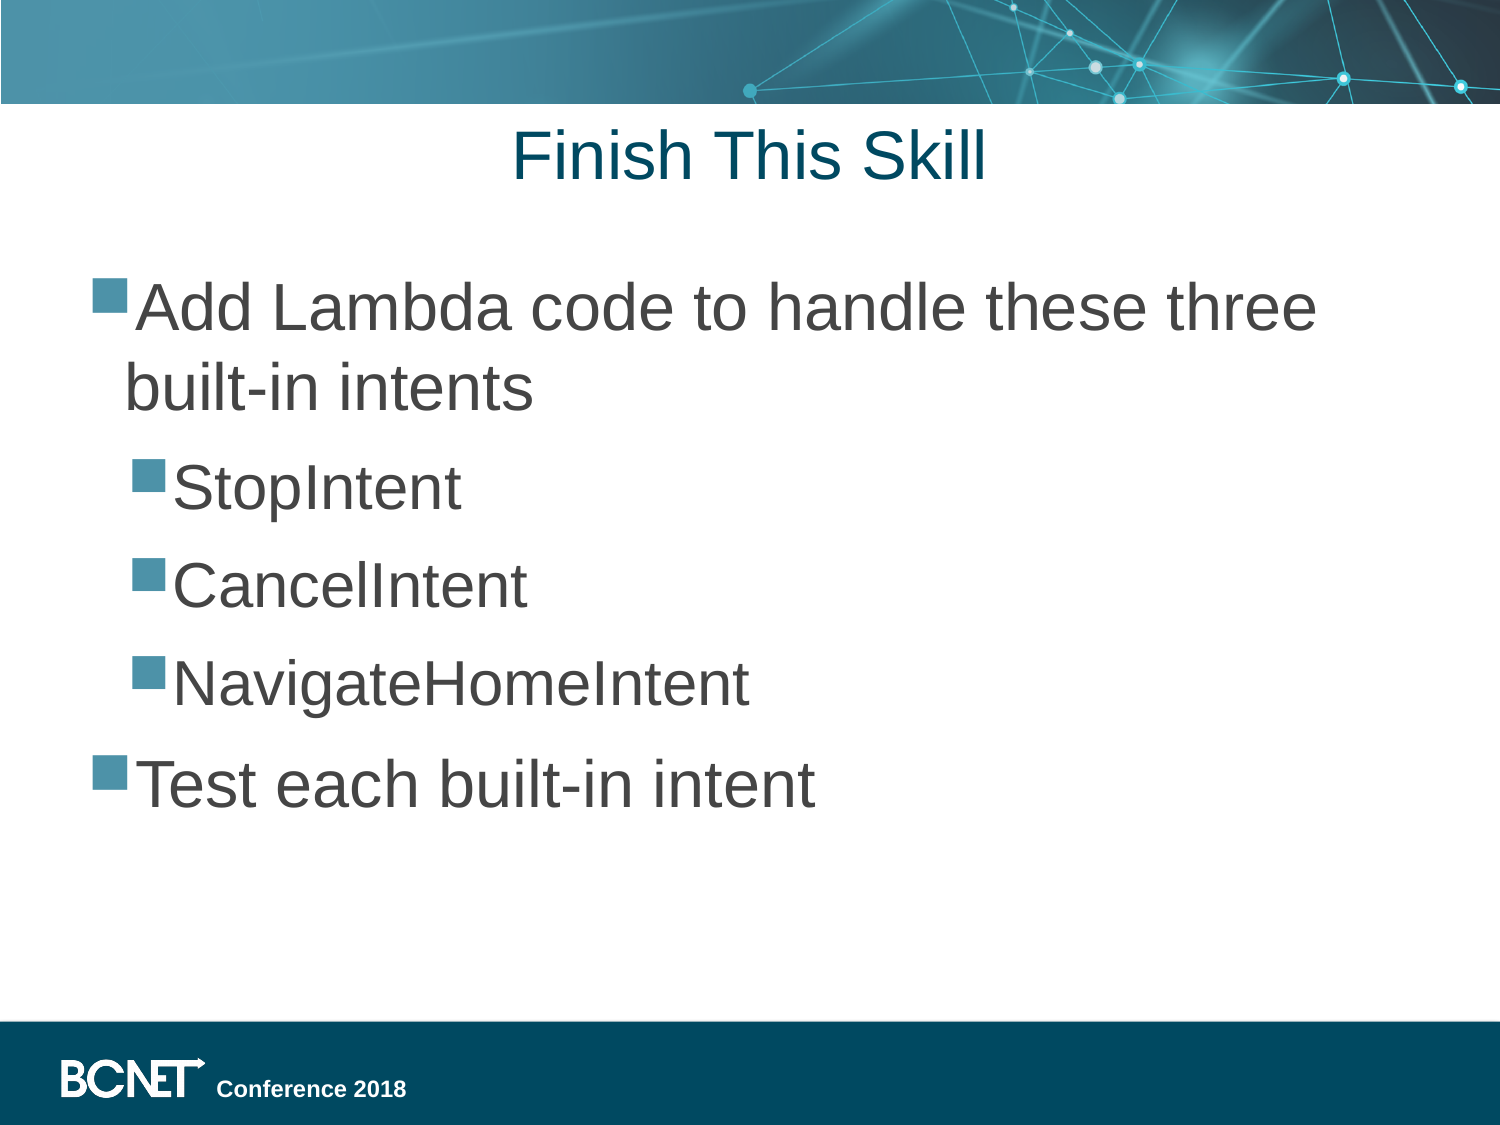

# Finish This Skill
Add Lambda code to handle these three built-in intents
StopIntent
CancelIntent
NavigateHomeIntent
Test each built-in intent